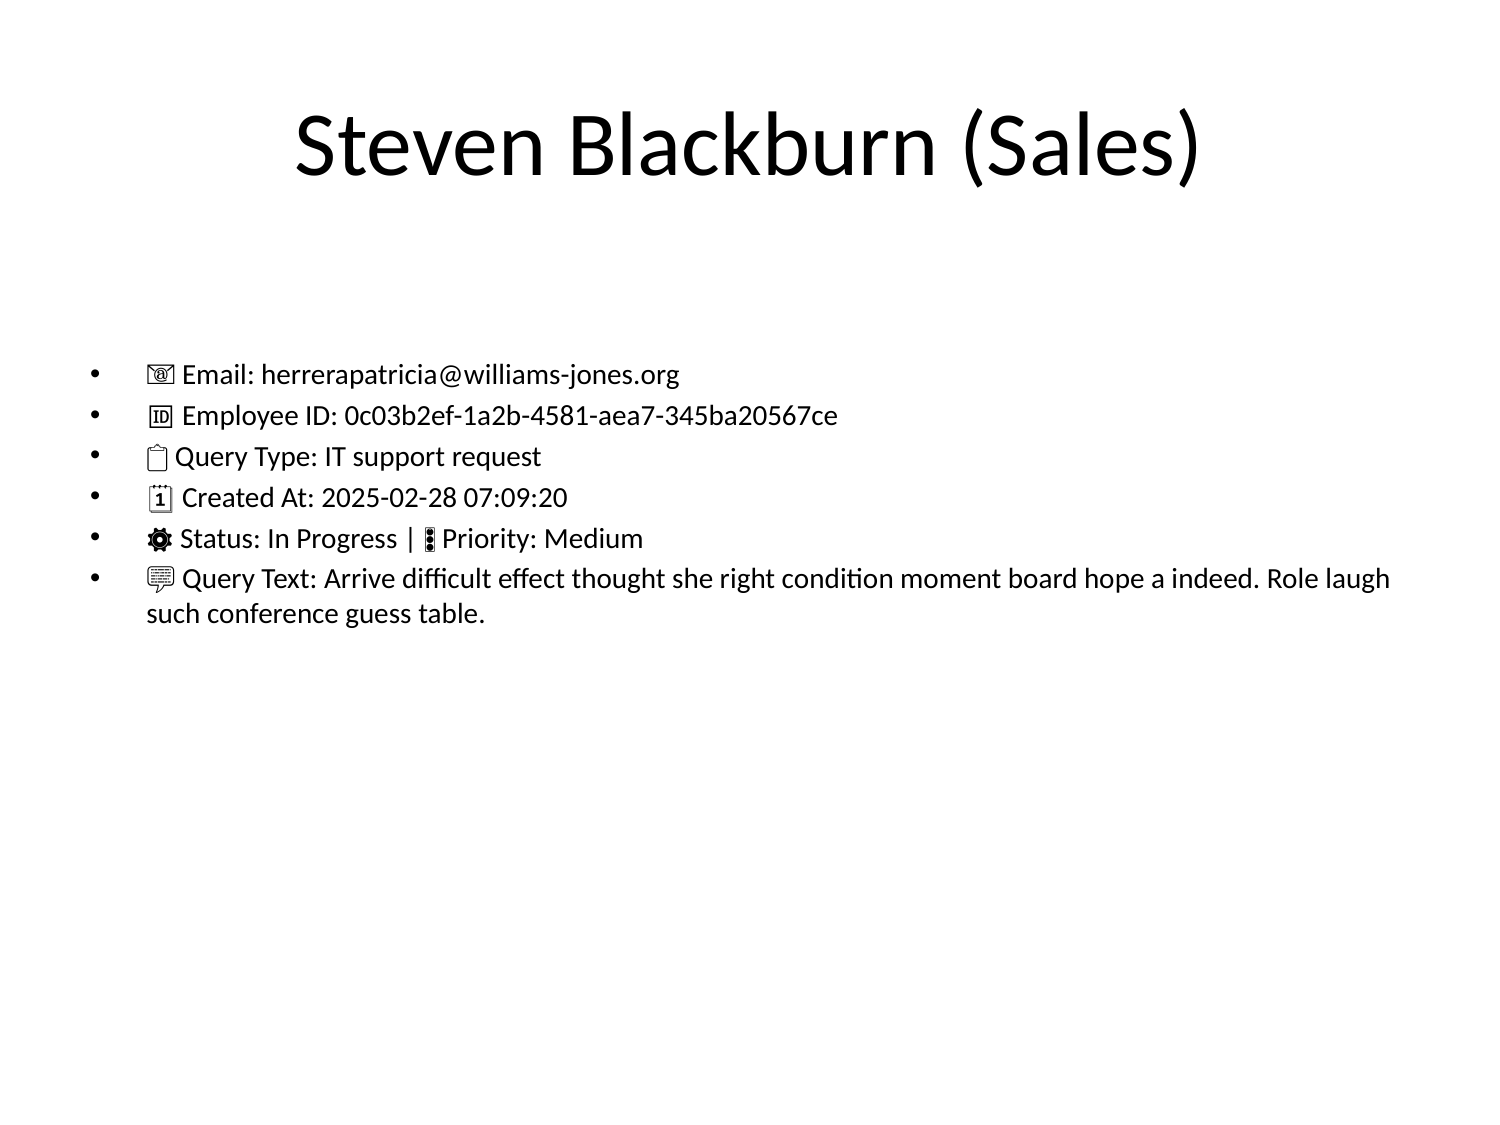

# Steven Blackburn (Sales)

📧 Email: herrerapatricia@williams-jones.org
🆔 Employee ID: 0c03b2ef-1a2b-4581-aea7-345ba20567ce
📋 Query Type: IT support request
🗓 Created At: 2025-02-28 07:09:20
⚙ Status: In Progress | 🚦 Priority: Medium
💬 Query Text: Arrive difficult effect thought she right condition moment board hope a indeed. Role laugh such conference guess table.